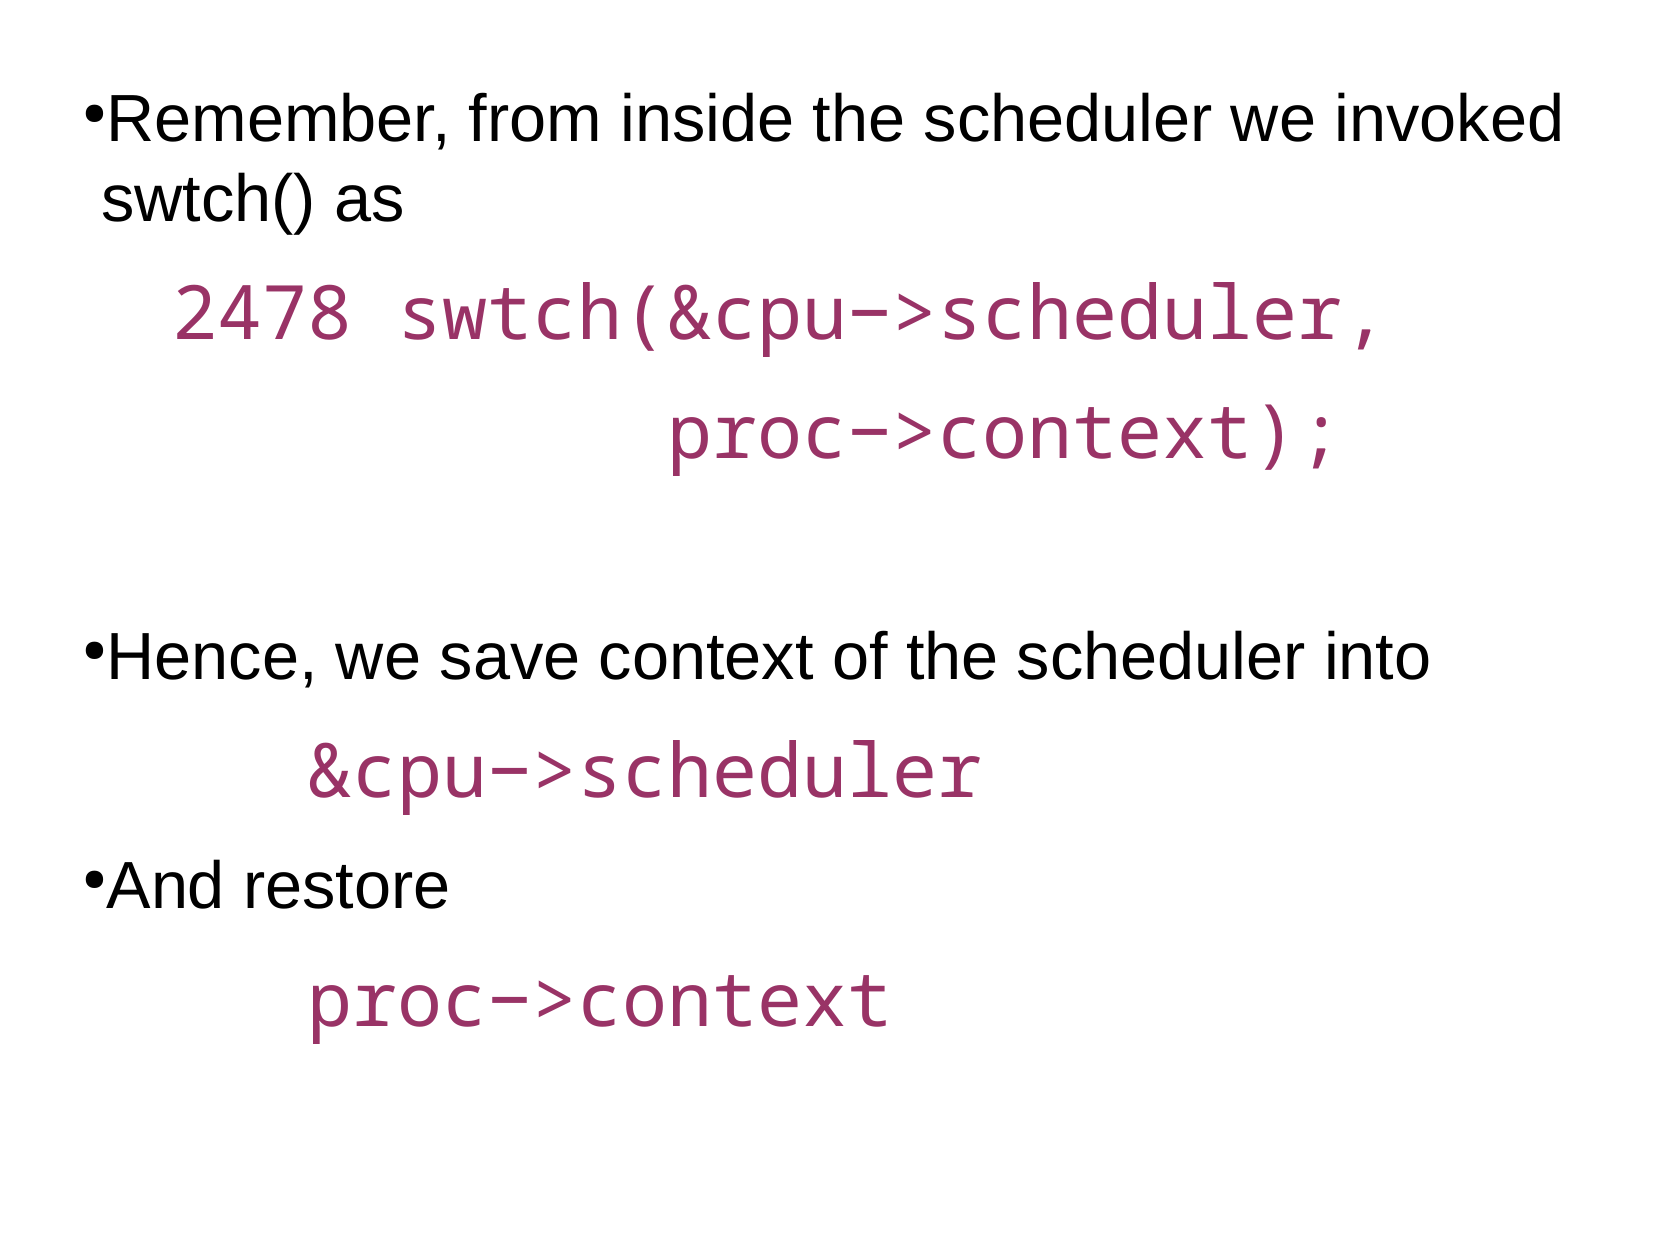

Remember, from inside the scheduler we invoked  swtch() as
  2478 swtch(&cpu−>scheduler,
             proc−>context);

Hence, we save context of the scheduler into
     &cpu−>scheduler
And restore
     proc−>context